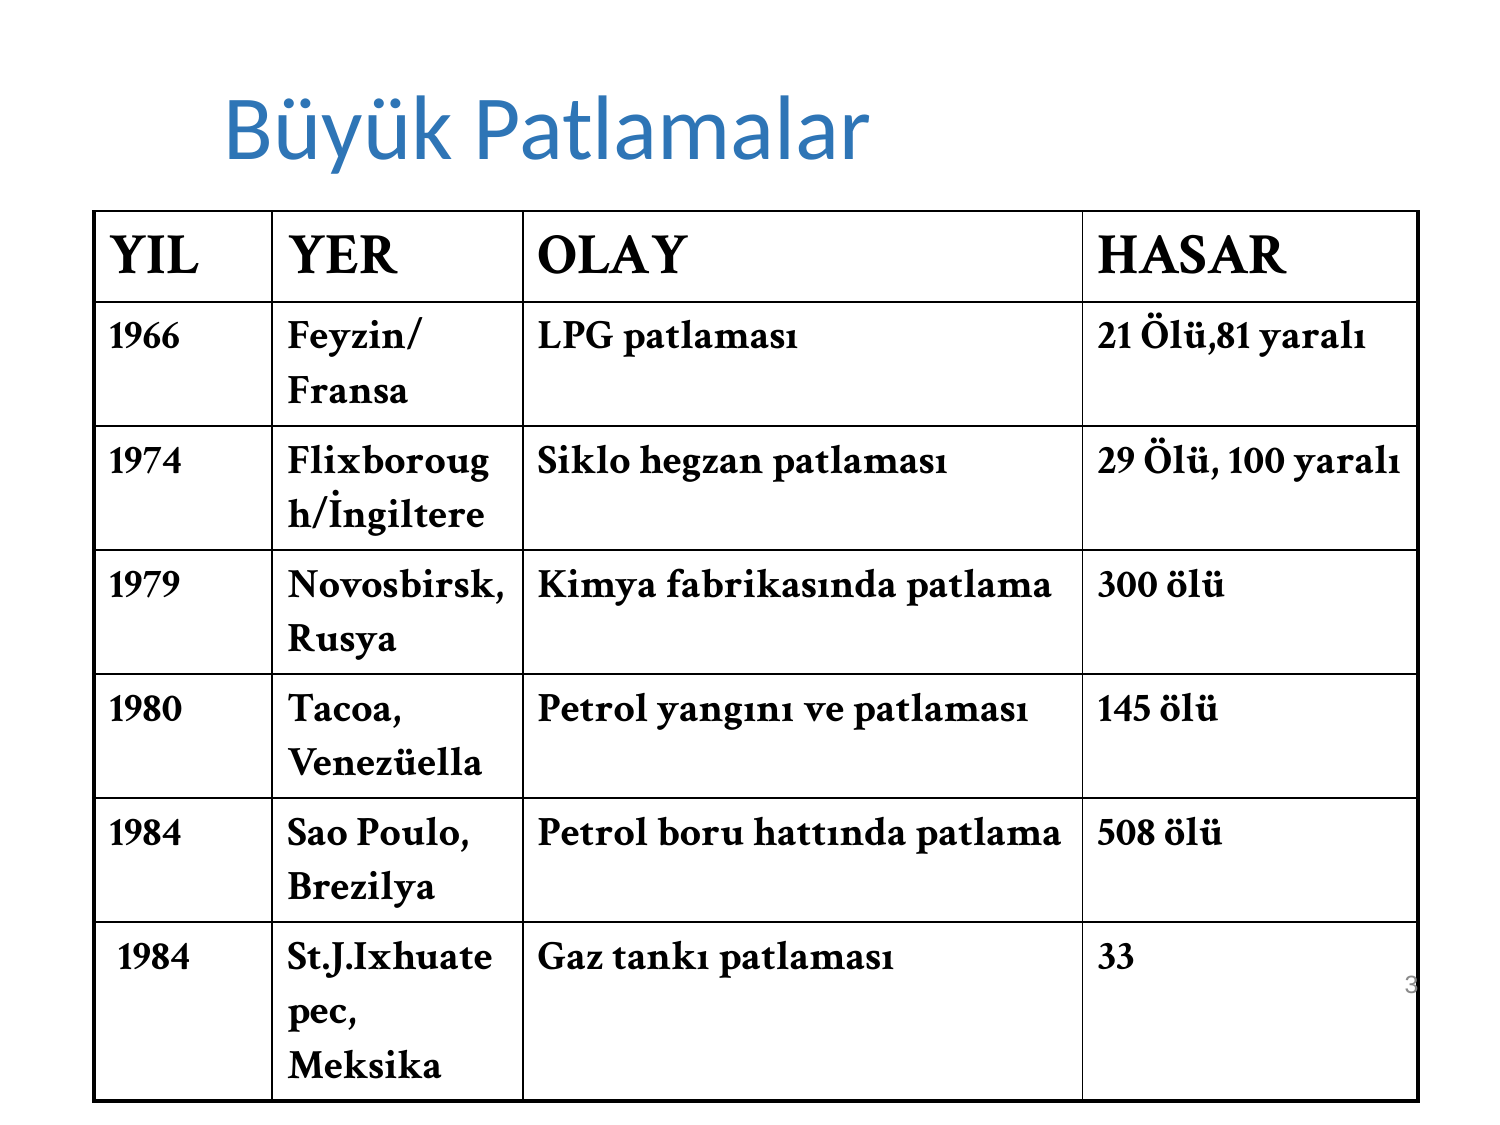

# Büyük Patlamalar
| YIL | YER | OLAY | HASAR |
| --- | --- | --- | --- |
| 1966 | Feyzin/Fransa | LPG patlaması | 21 Ölü,81 yaralı |
| 1974 | Flixborough/İngiltere | Siklo hegzan patlaması | 29 Ölü, 100 yaralı |
| 1979 | Novosbirsk, Rusya | Kimya fabrikasında patlama | 300 ölü |
| 1980 | Tacoa, Venezüella | Petrol yangını ve patlaması | 145 ölü |
| 1984 | Sao Poulo, Brezilya | Petrol boru hattında patlama | 508 ölü |
| 1984 | St.J.Ixhuatepec, Meksika | Gaz tankı patlaması | 33 |
3